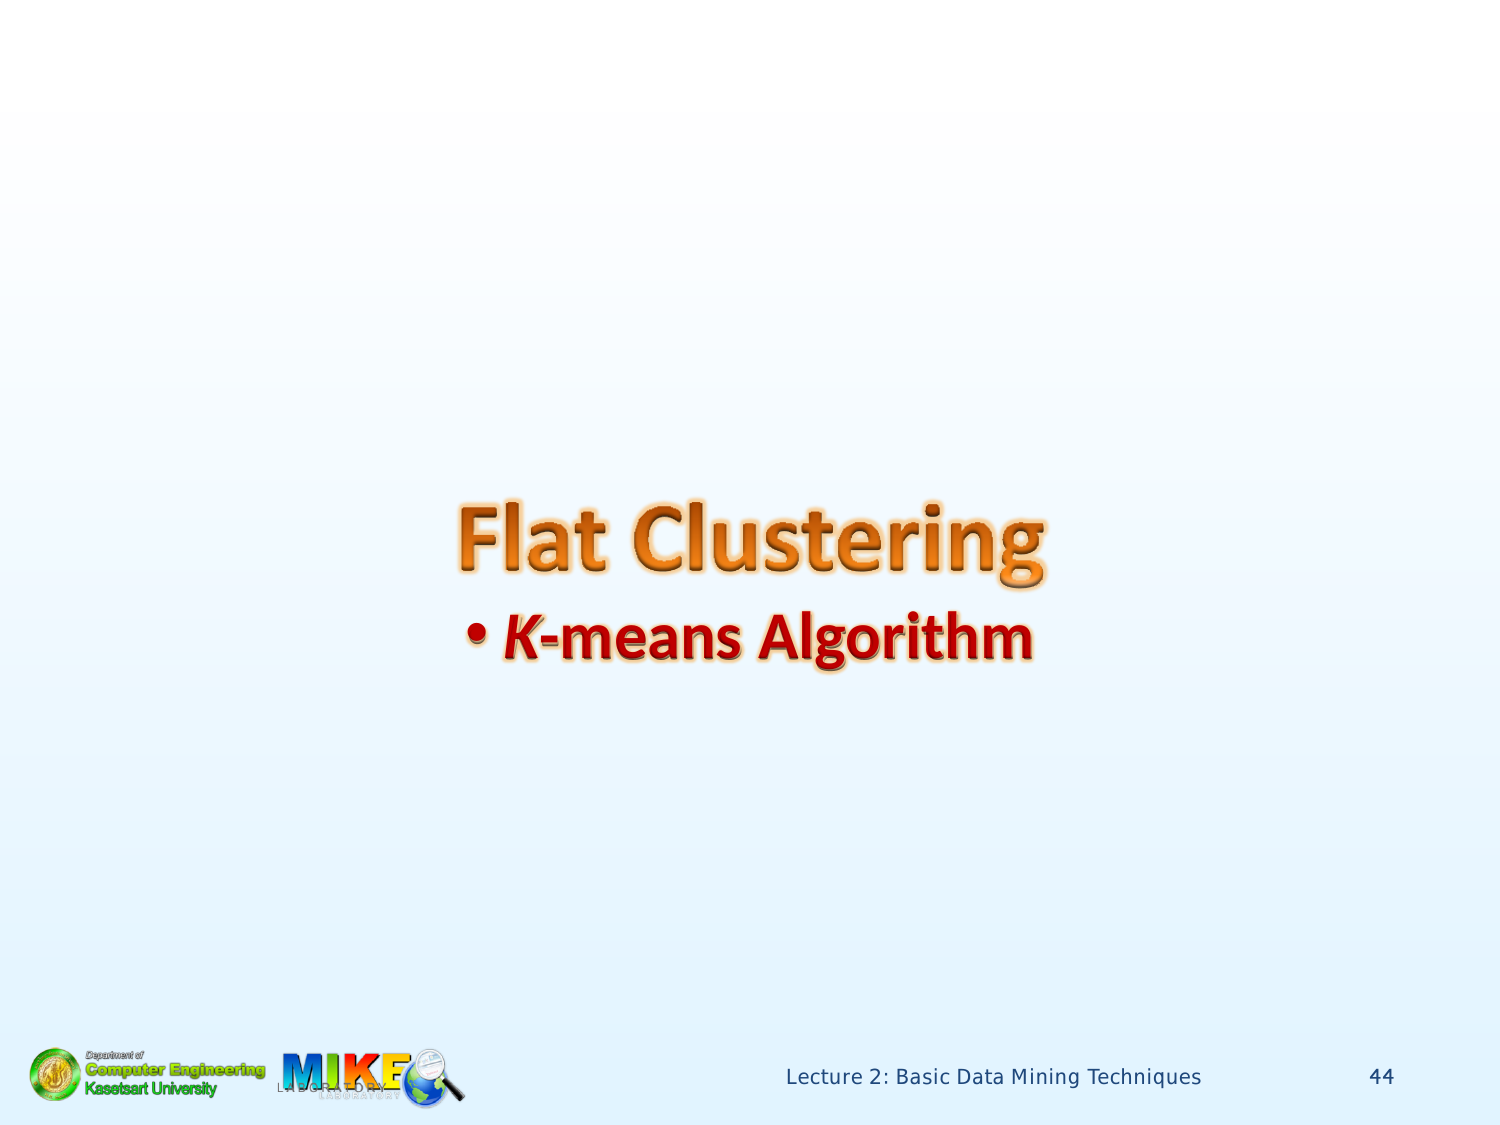

K-means Algorithm

Lecture 2: Basic Data Mining Techniques
44